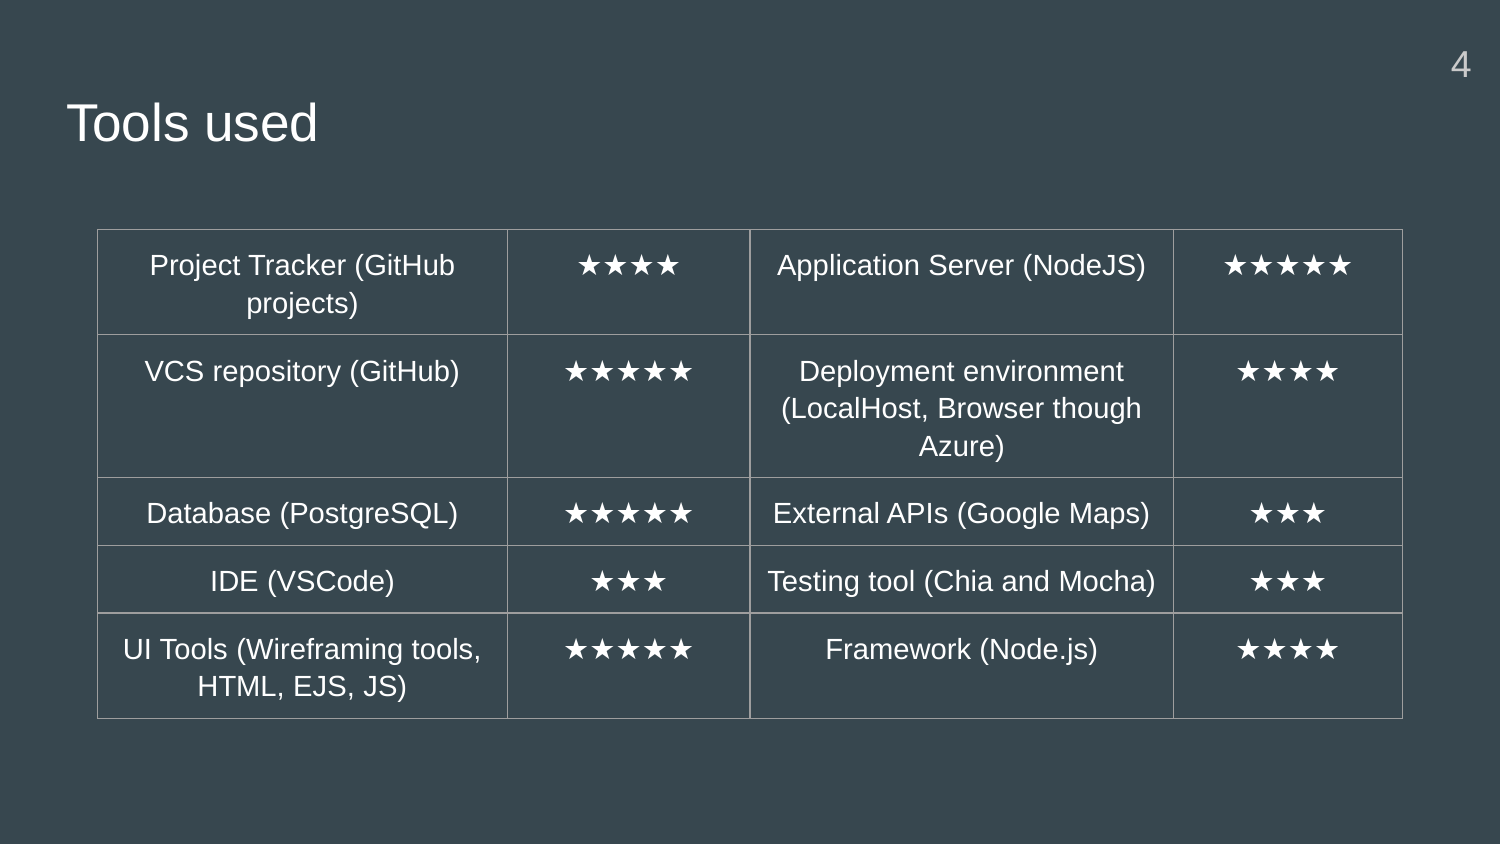

4
# Tools used
| Project Tracker (GitHub projects) | ★★★★ | Application Server (NodeJS) | ★★★★★ |
| --- | --- | --- | --- |
| VCS repository (GitHub) | ★★★★★ | Deployment environment (LocalHost, Browser though Azure) | ★★★★ |
| Database (PostgreSQL) | ★★★★★ | External APIs (Google Maps) | ★★★ |
| IDE (VSCode) | ★★★ | Testing tool (Chia and Mocha) | ★★★ |
| UI Tools (Wireframing tools, HTML, EJS, JS) | ★★★★★ | Framework (Node.js) | ★★★★ |